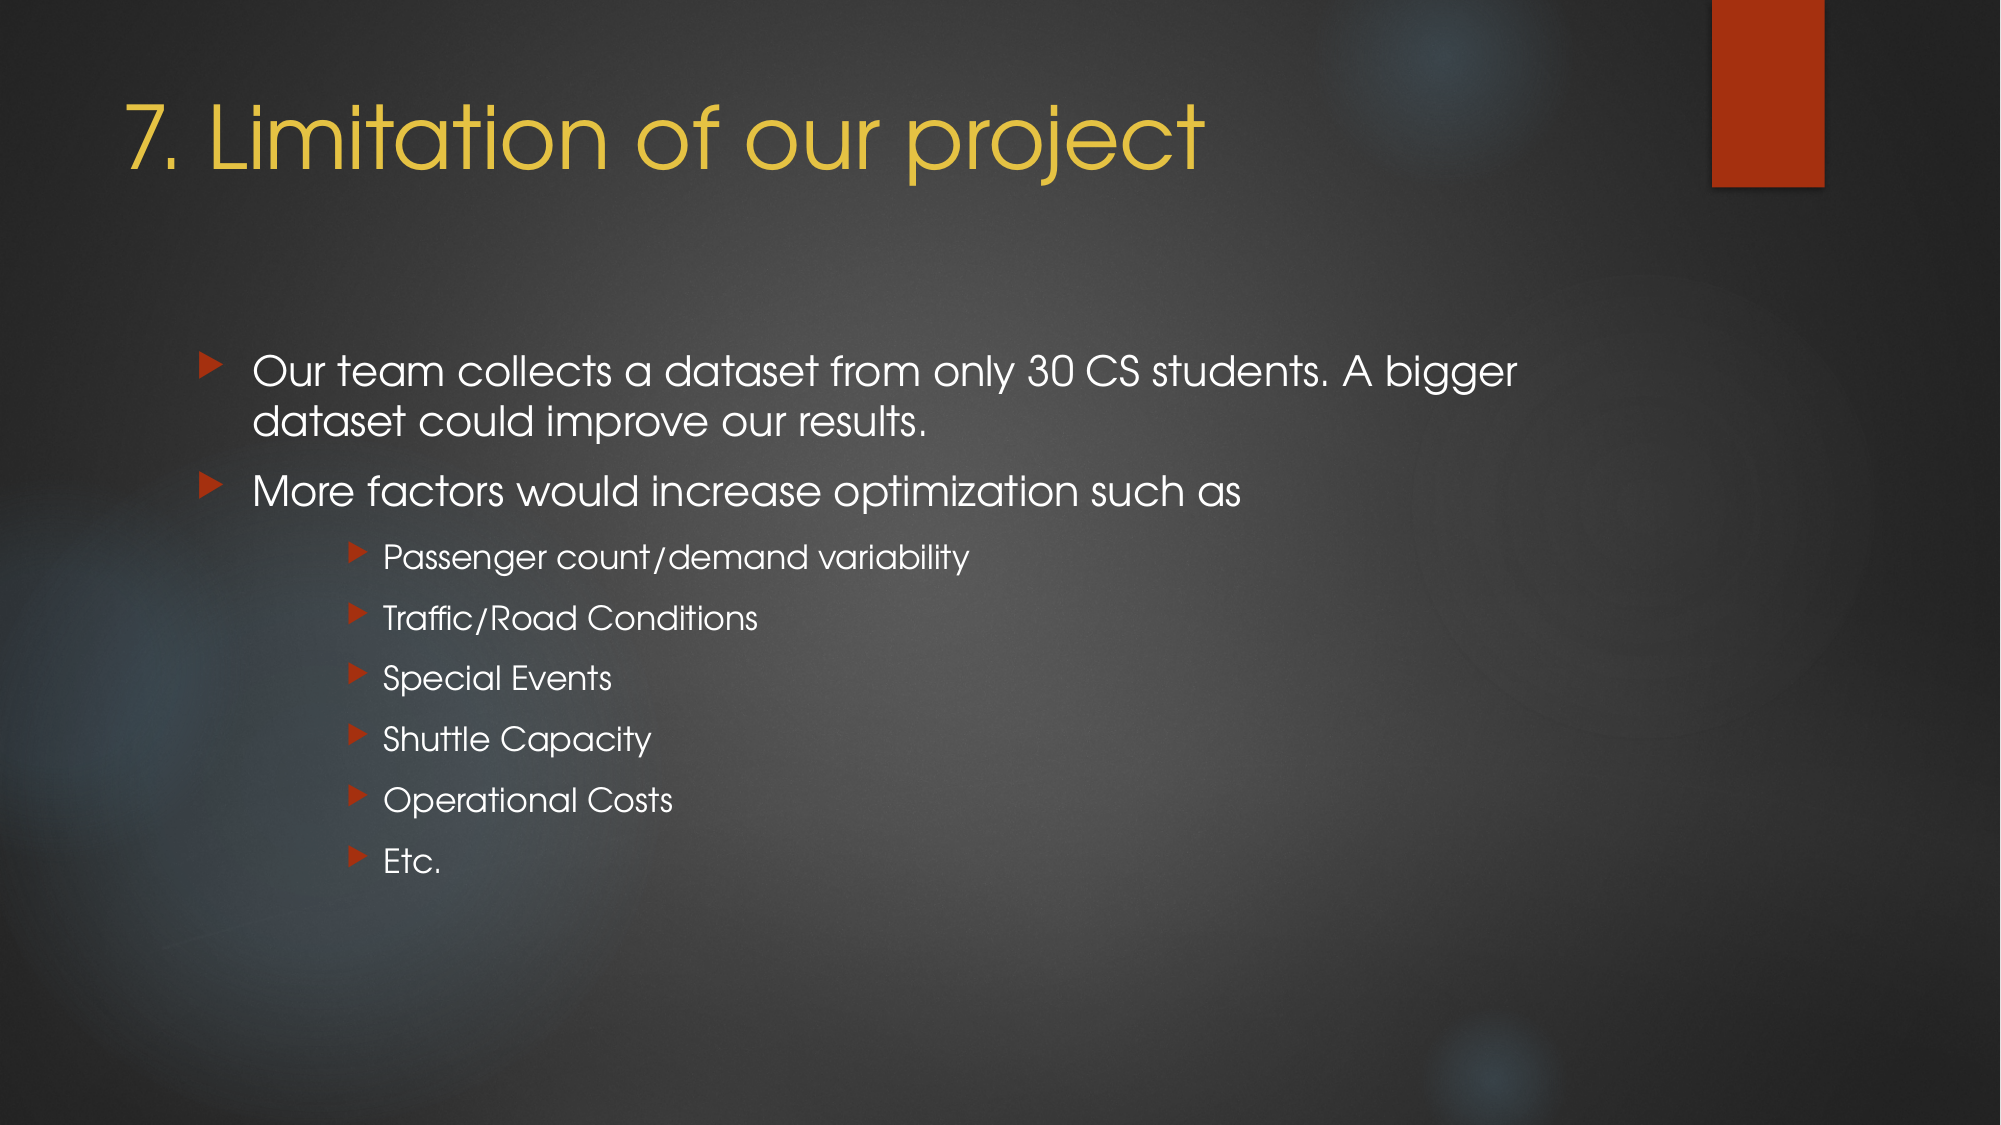

# 7. Limitation of our project
Our team collects a dataset from only 30 CS students. A bigger dataset could improve our results.
More factors would increase optimization such as
Passenger count/demand variability
Traffic/Road Conditions
Special Events
Shuttle Capacity
Operational Costs
Etc.